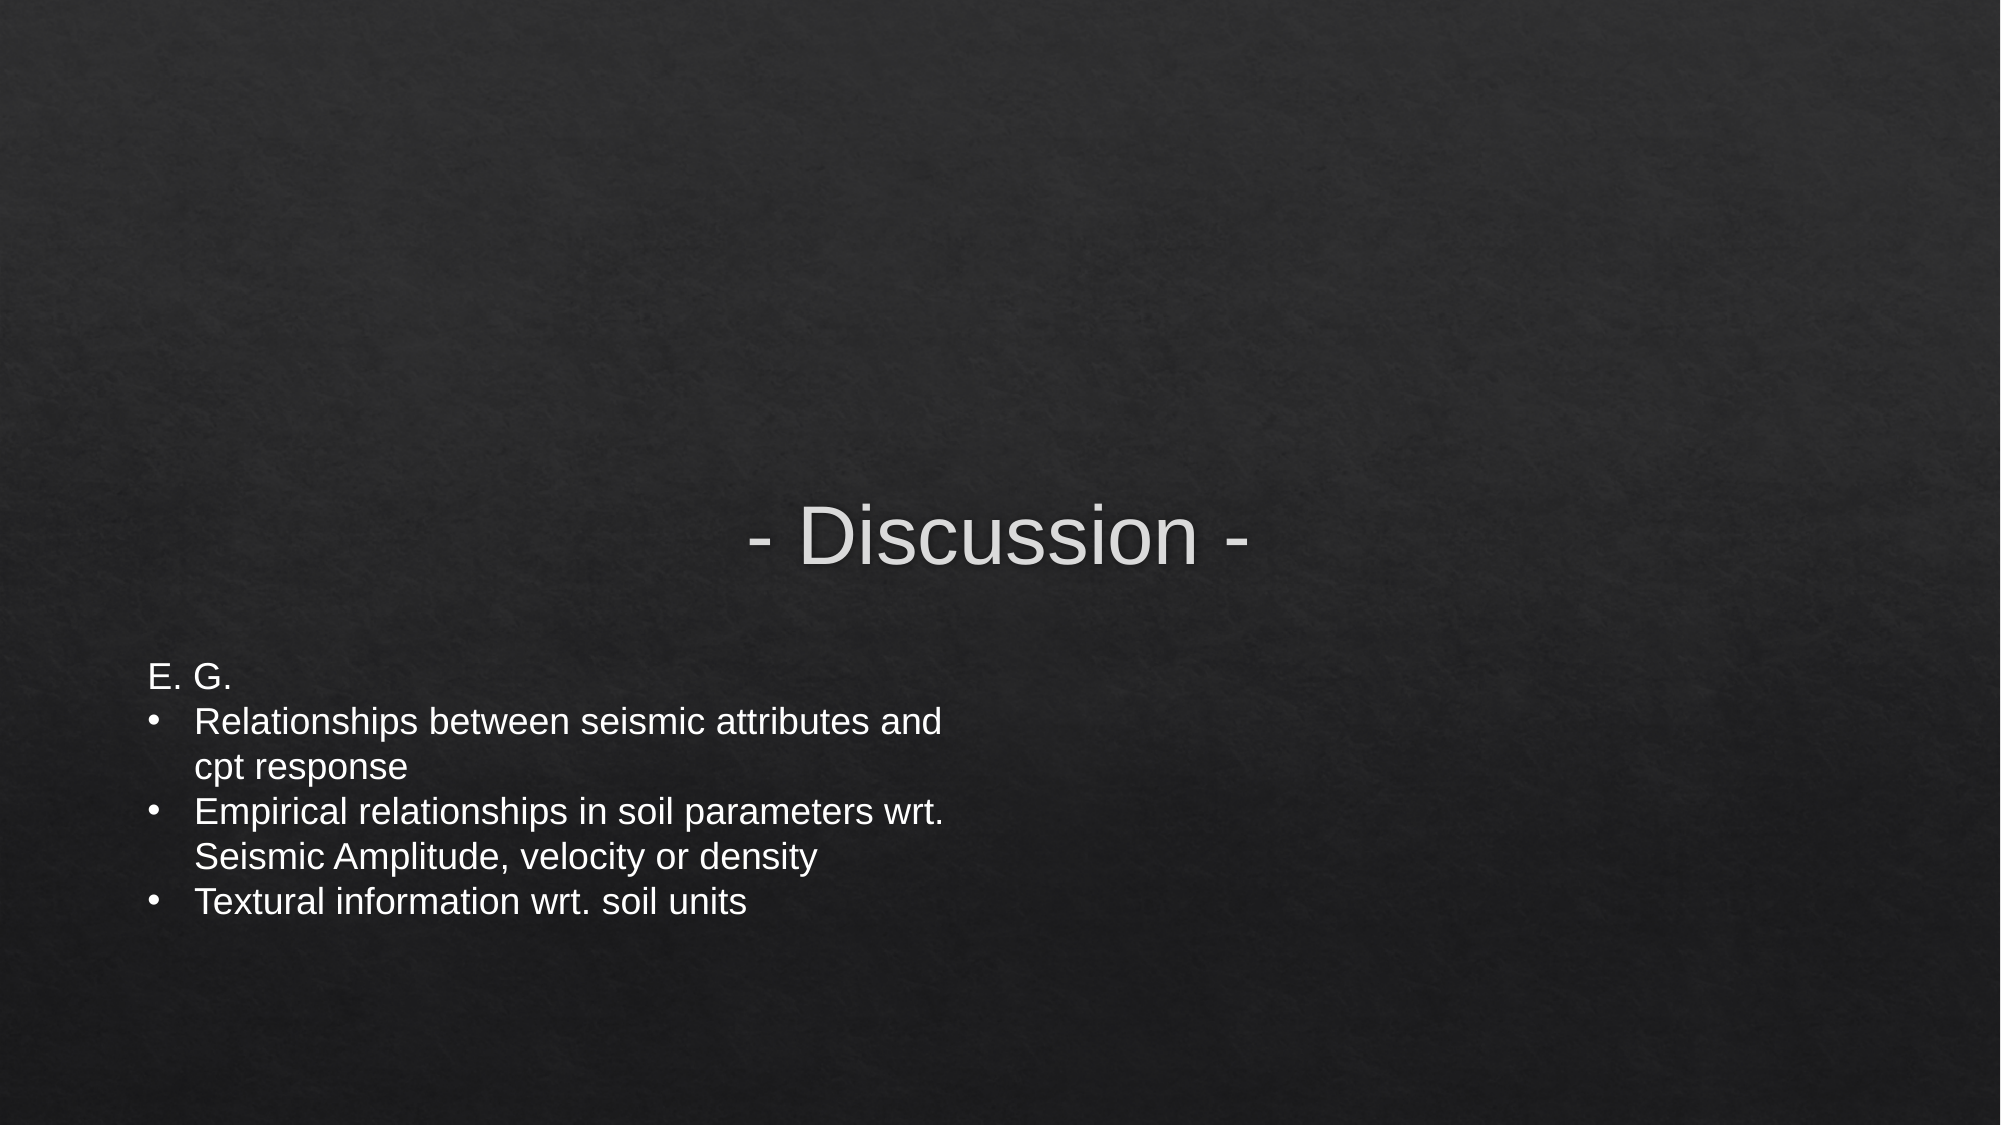

# - Discussion -
E. G.
Relationships between seismic attributes and cpt response
Empirical relationships in soil parameters wrt. Seismic Amplitude, velocity or density
Textural information wrt. soil units